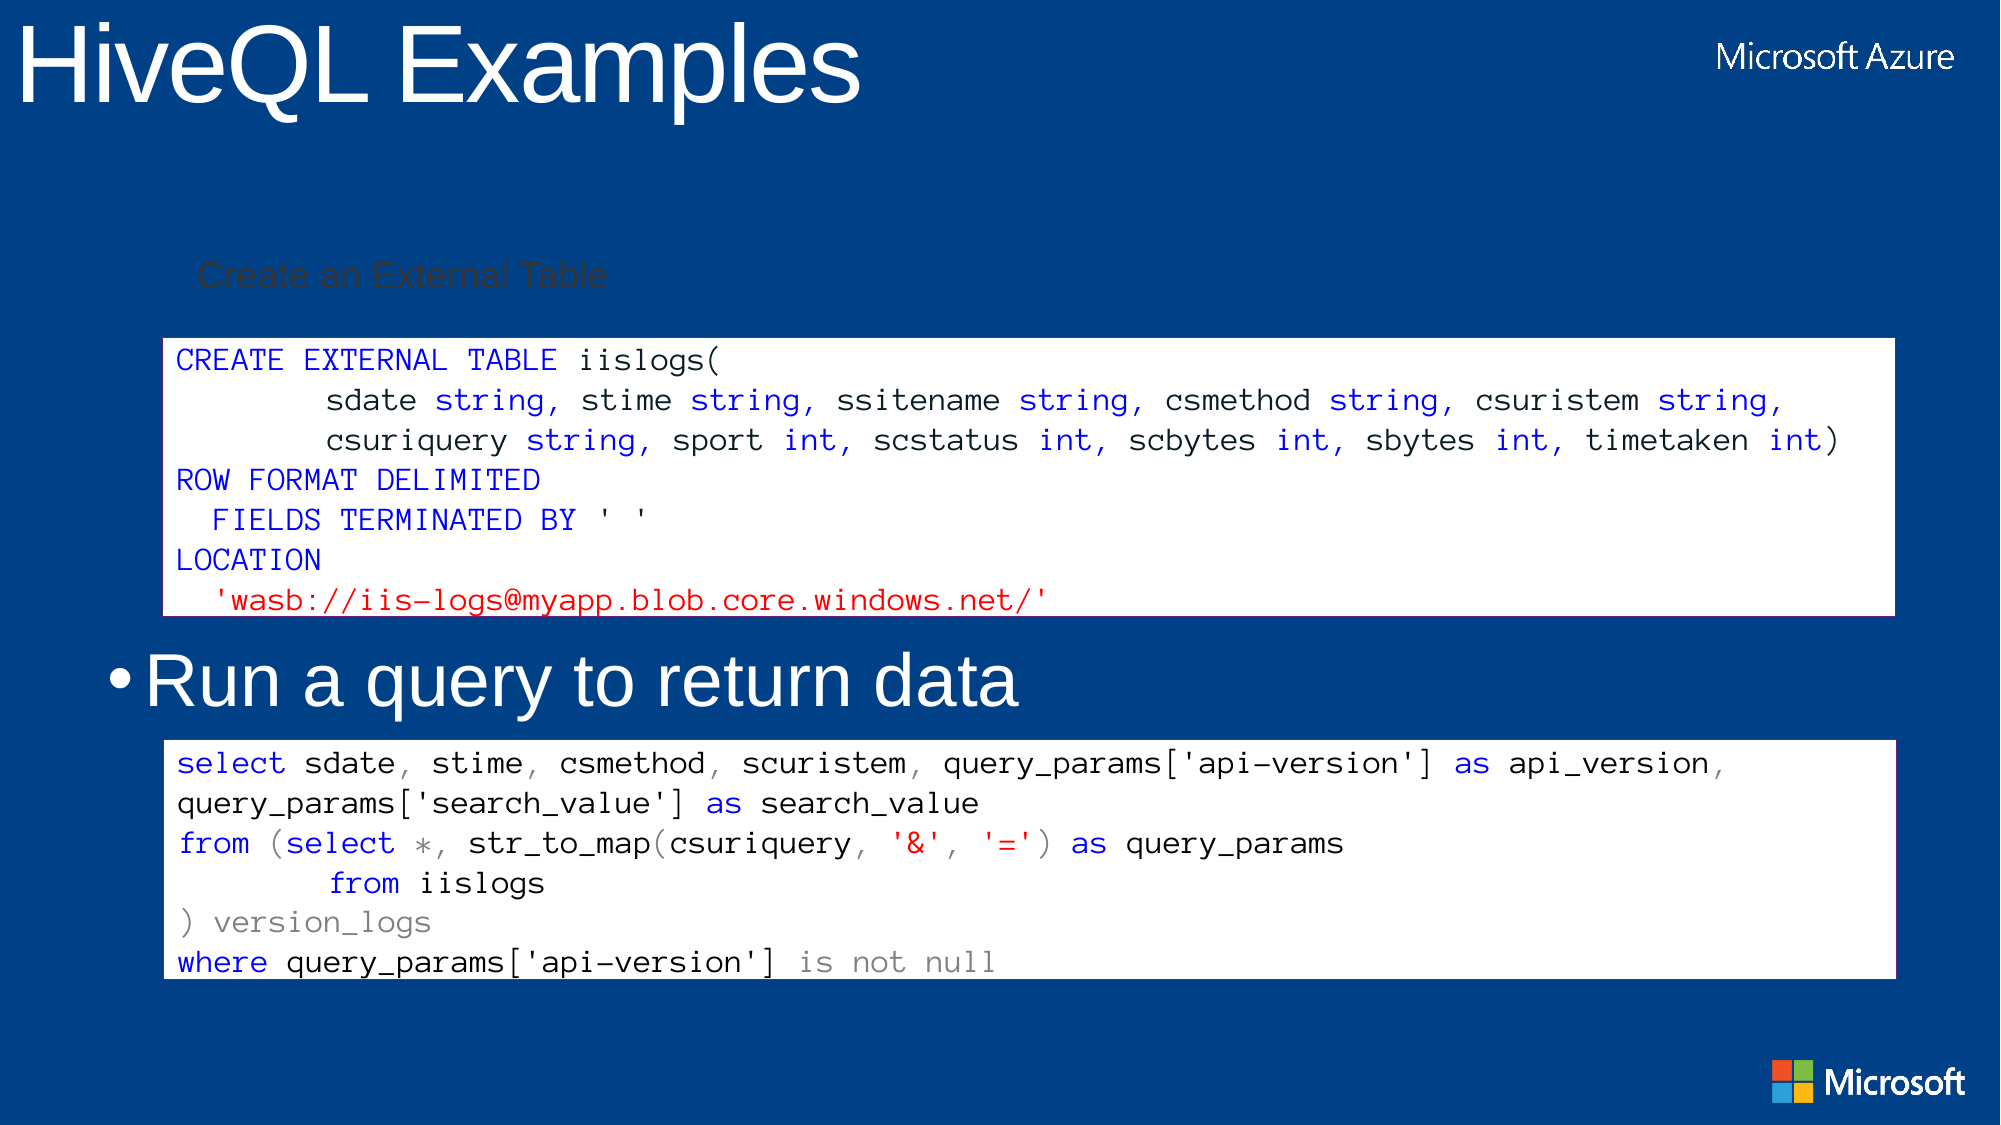

HiveQL Examples
Create an External Table

CREATE EXTERNAL TABLE iislogs(
	sdate string, stime string, ssitename string, csmethod string, csuristem string,     	csuriquery string, sport int, scstatus int, scbytes int, sbytes int, timetaken int)
ROW FORMAT DELIMITED
  FIELDS TERMINATED BY ' '
LOCATION
  'wasb://iis-logs@myapp.blob.core.windows.net/'
Run a query to return data

select sdate, stime, csmethod, scuristem, query_params['api-version'] as api_version, 	query_params['search_value'] as search_value
from (select *, str_to_map(csuriquery, '&', '=') as query_params
	from iislogs
) version_logs
where query_params['api-version'] is not null